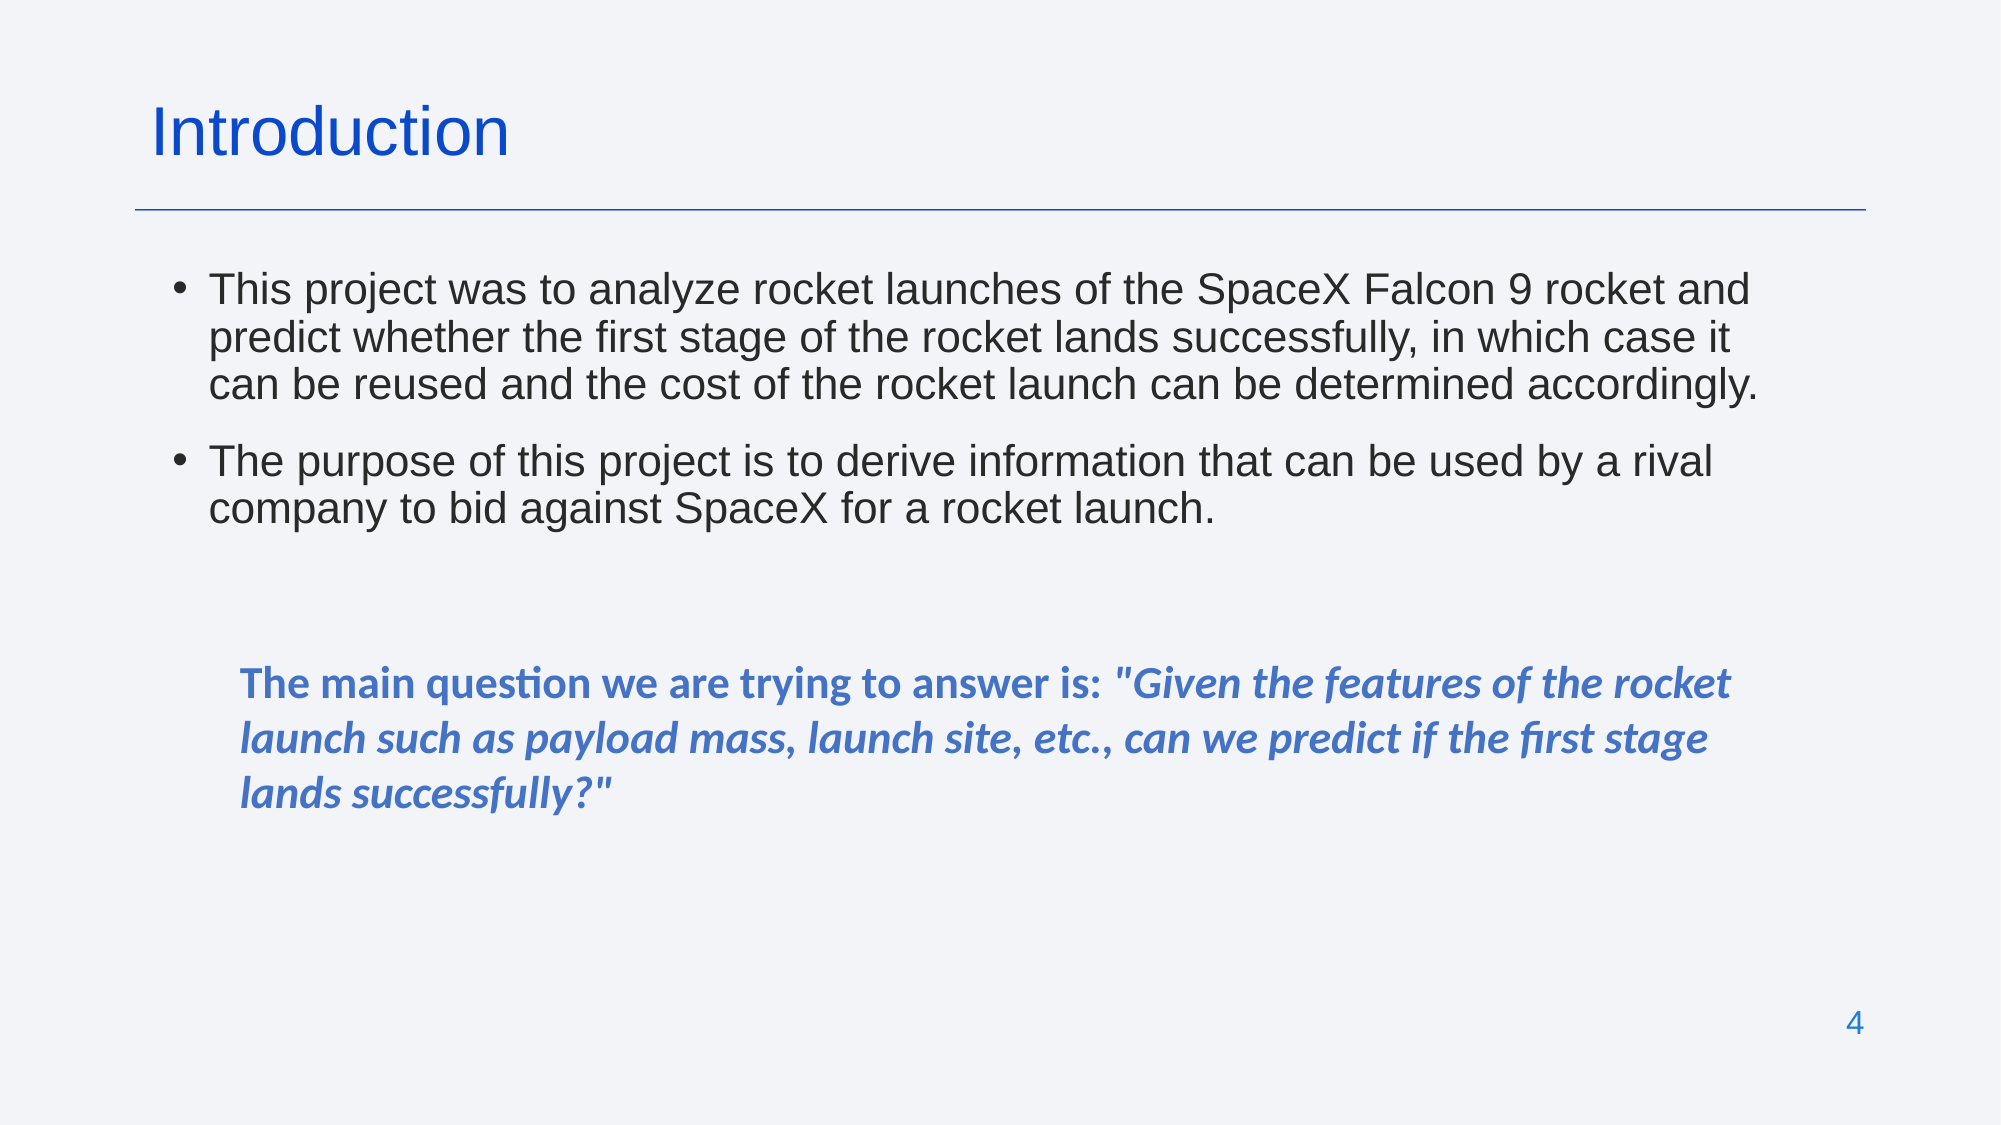

Introduction
This project was to analyze rocket launches of the SpaceX Falcon 9 rocket and predict whether the first stage of the rocket lands successfully, in which case it can be reused and the cost of the rocket launch can be determined accordingly.
The purpose of this project is to derive information that can be used by a rival company to bid against SpaceX for a rocket launch.
The main question we are trying to answer is: "Given the features of the rocket launch such as payload mass, launch site, etc., can we predict if the first stage lands successfully?"
4